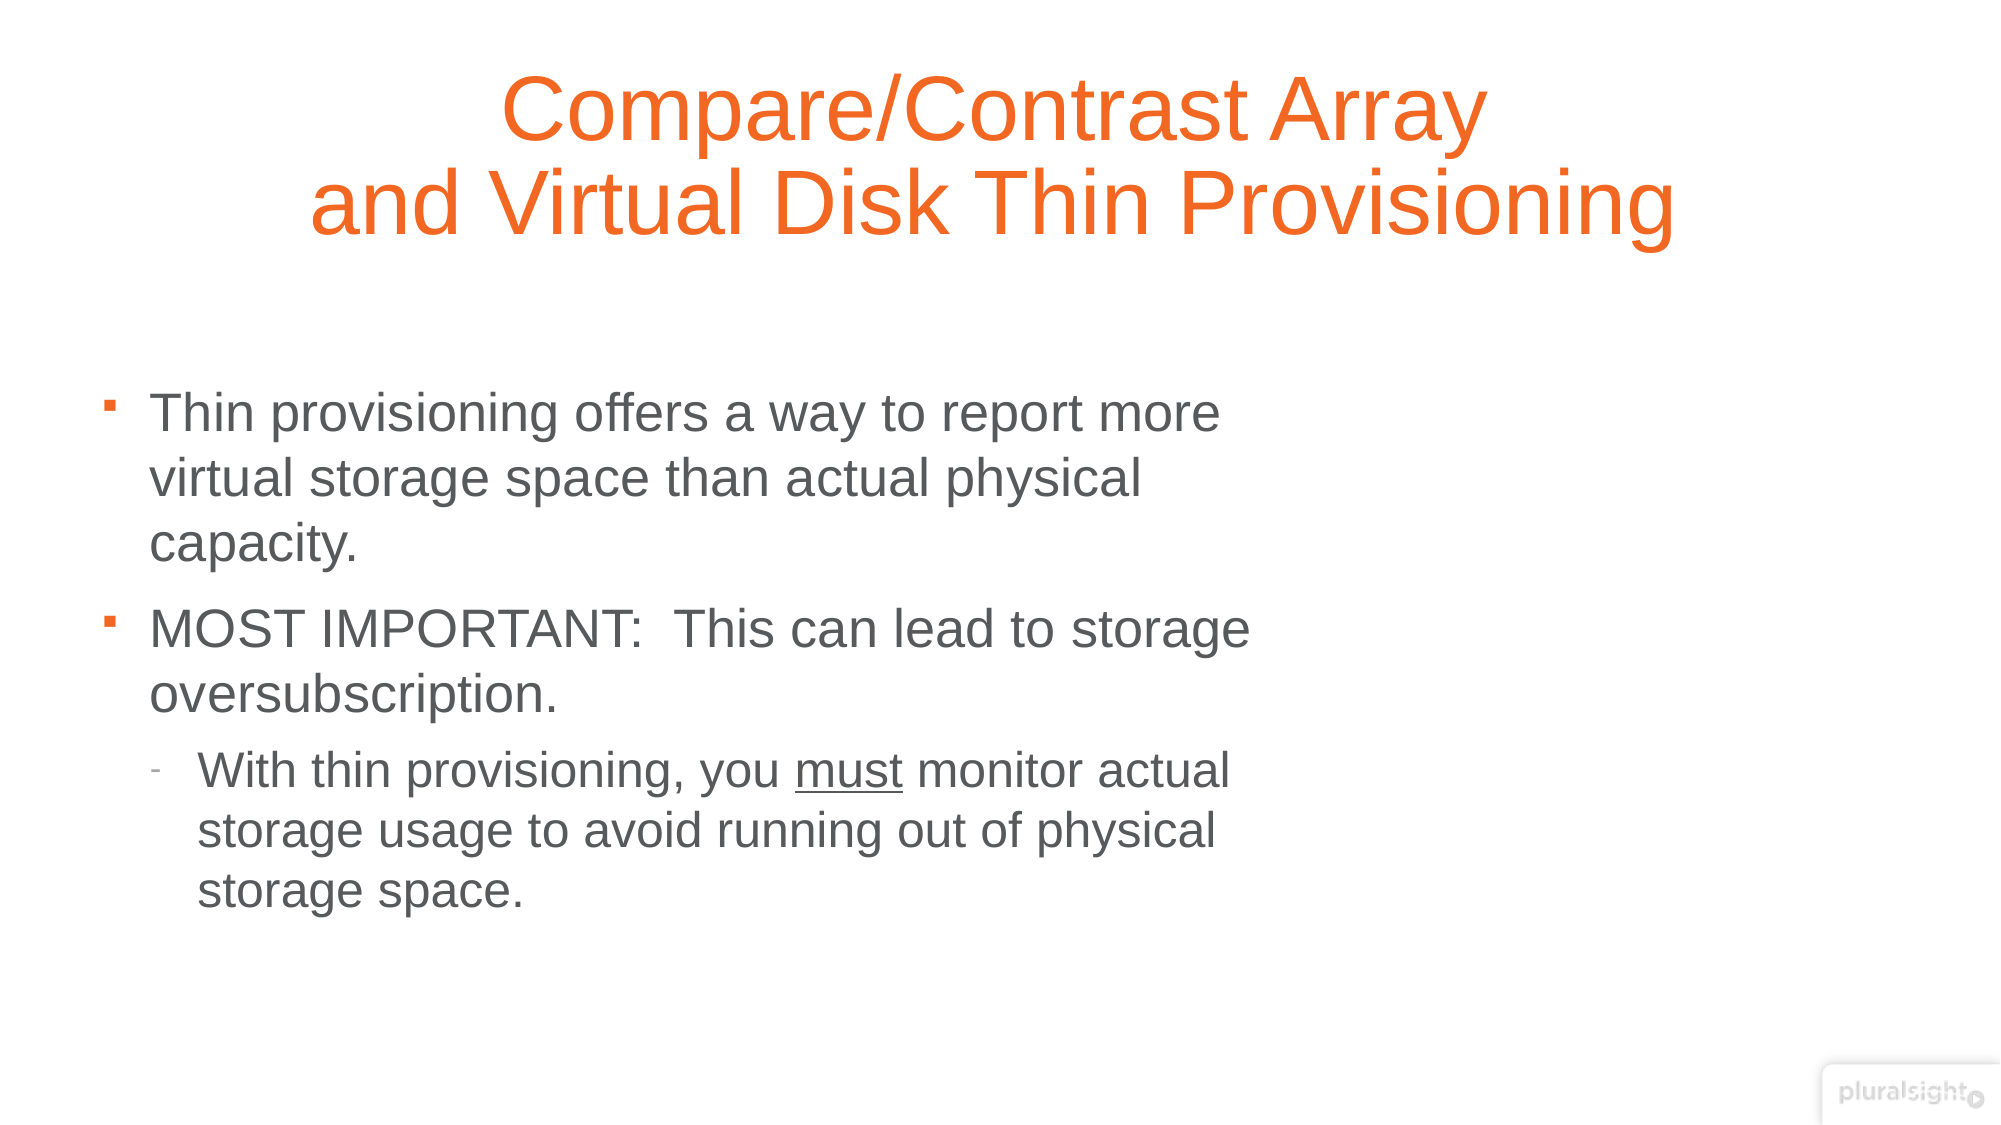

# Compare/Contrast Array and Virtual Disk Thin Provisioning

Thin provisioning offers a way to report more virtual storage space than actual physical capacity.
MOST IMPORTANT:  This can lead to storage oversubscription.
With thin provisioning, you must monitor actual storage usage to avoid running out of physical storage space.